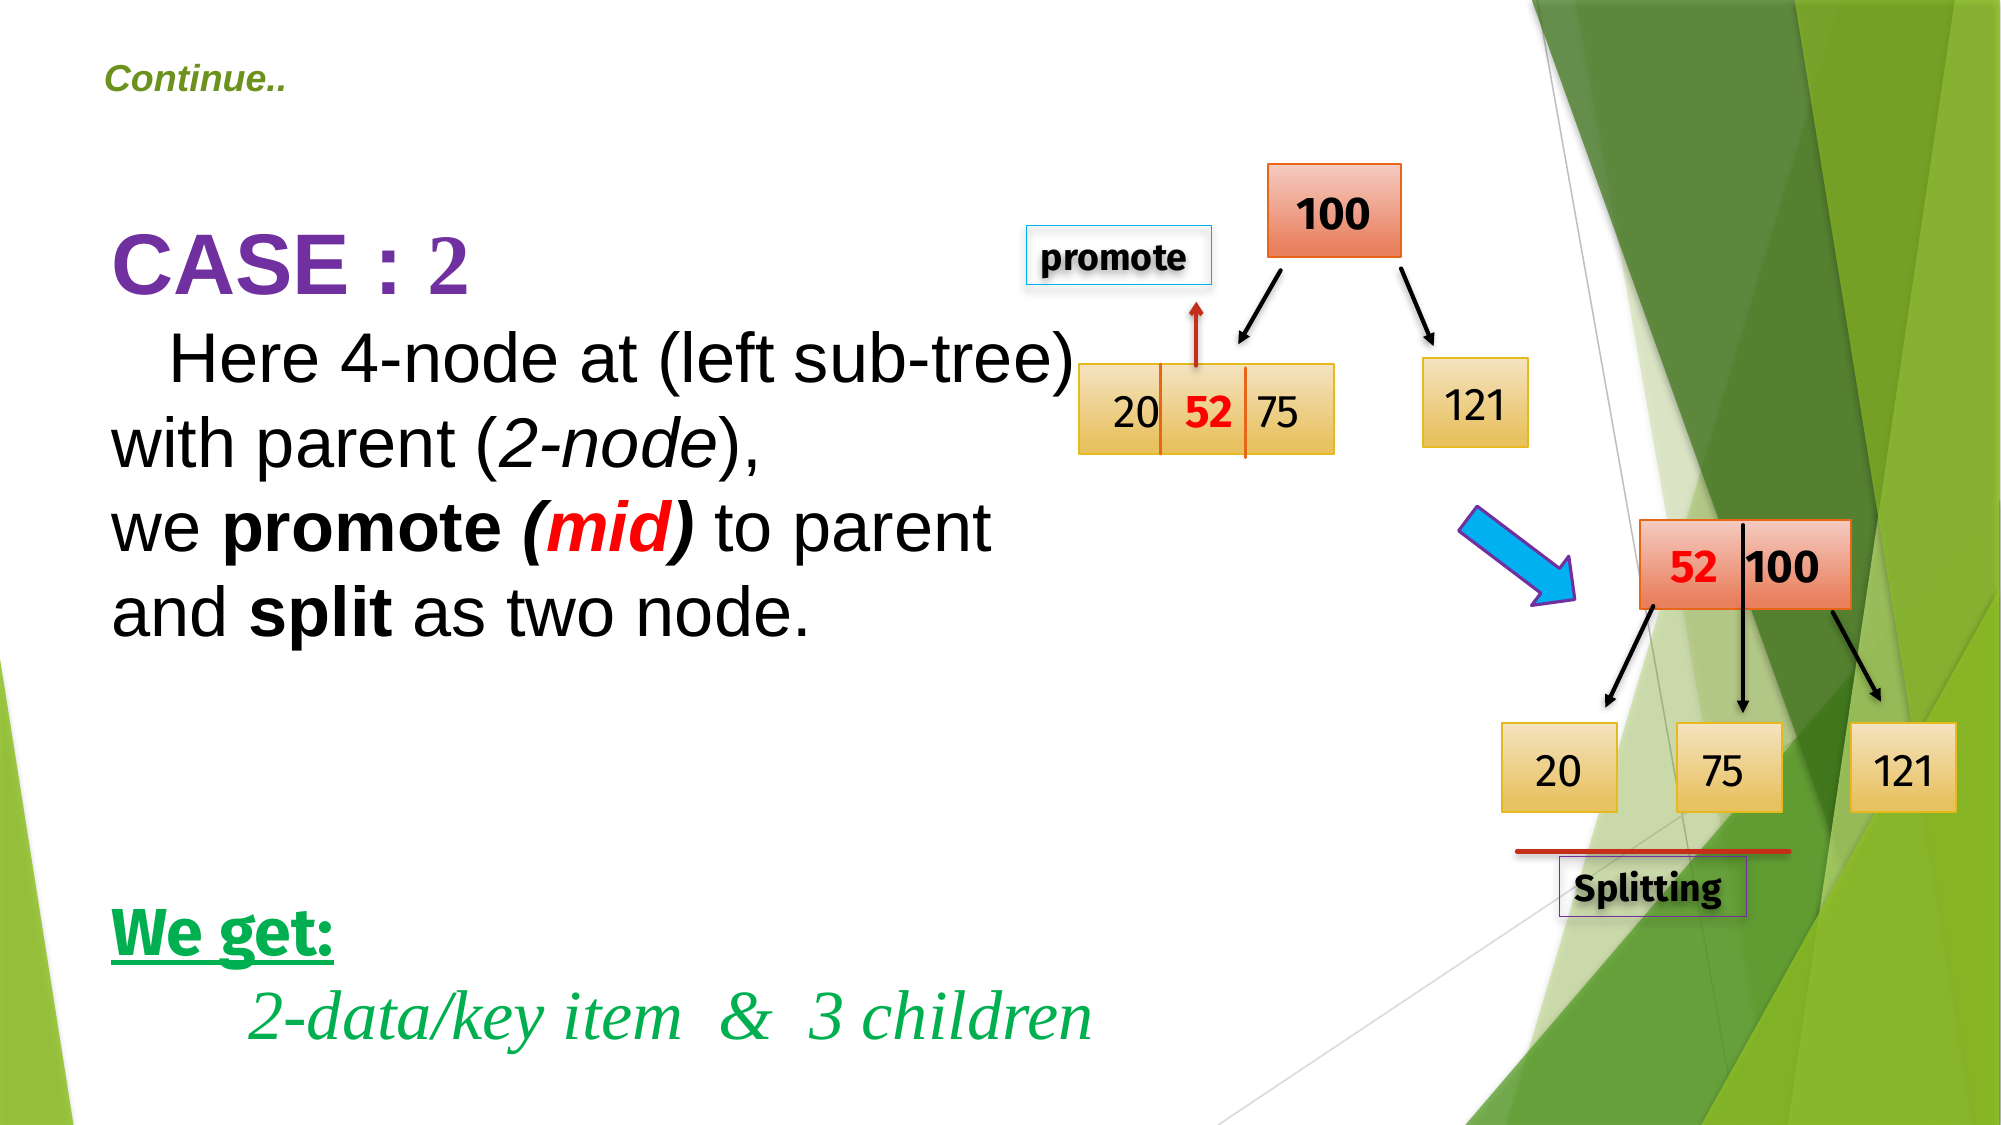

Continue..
100
# CASE : 2 Here 4-node at (left sub-tree) with parent (2-node), we promote (mid) to parent and split as two node. We get: 2-data/key item  &  3 children
promote
121
20  52  75
52   100

20
75
121
Splitting